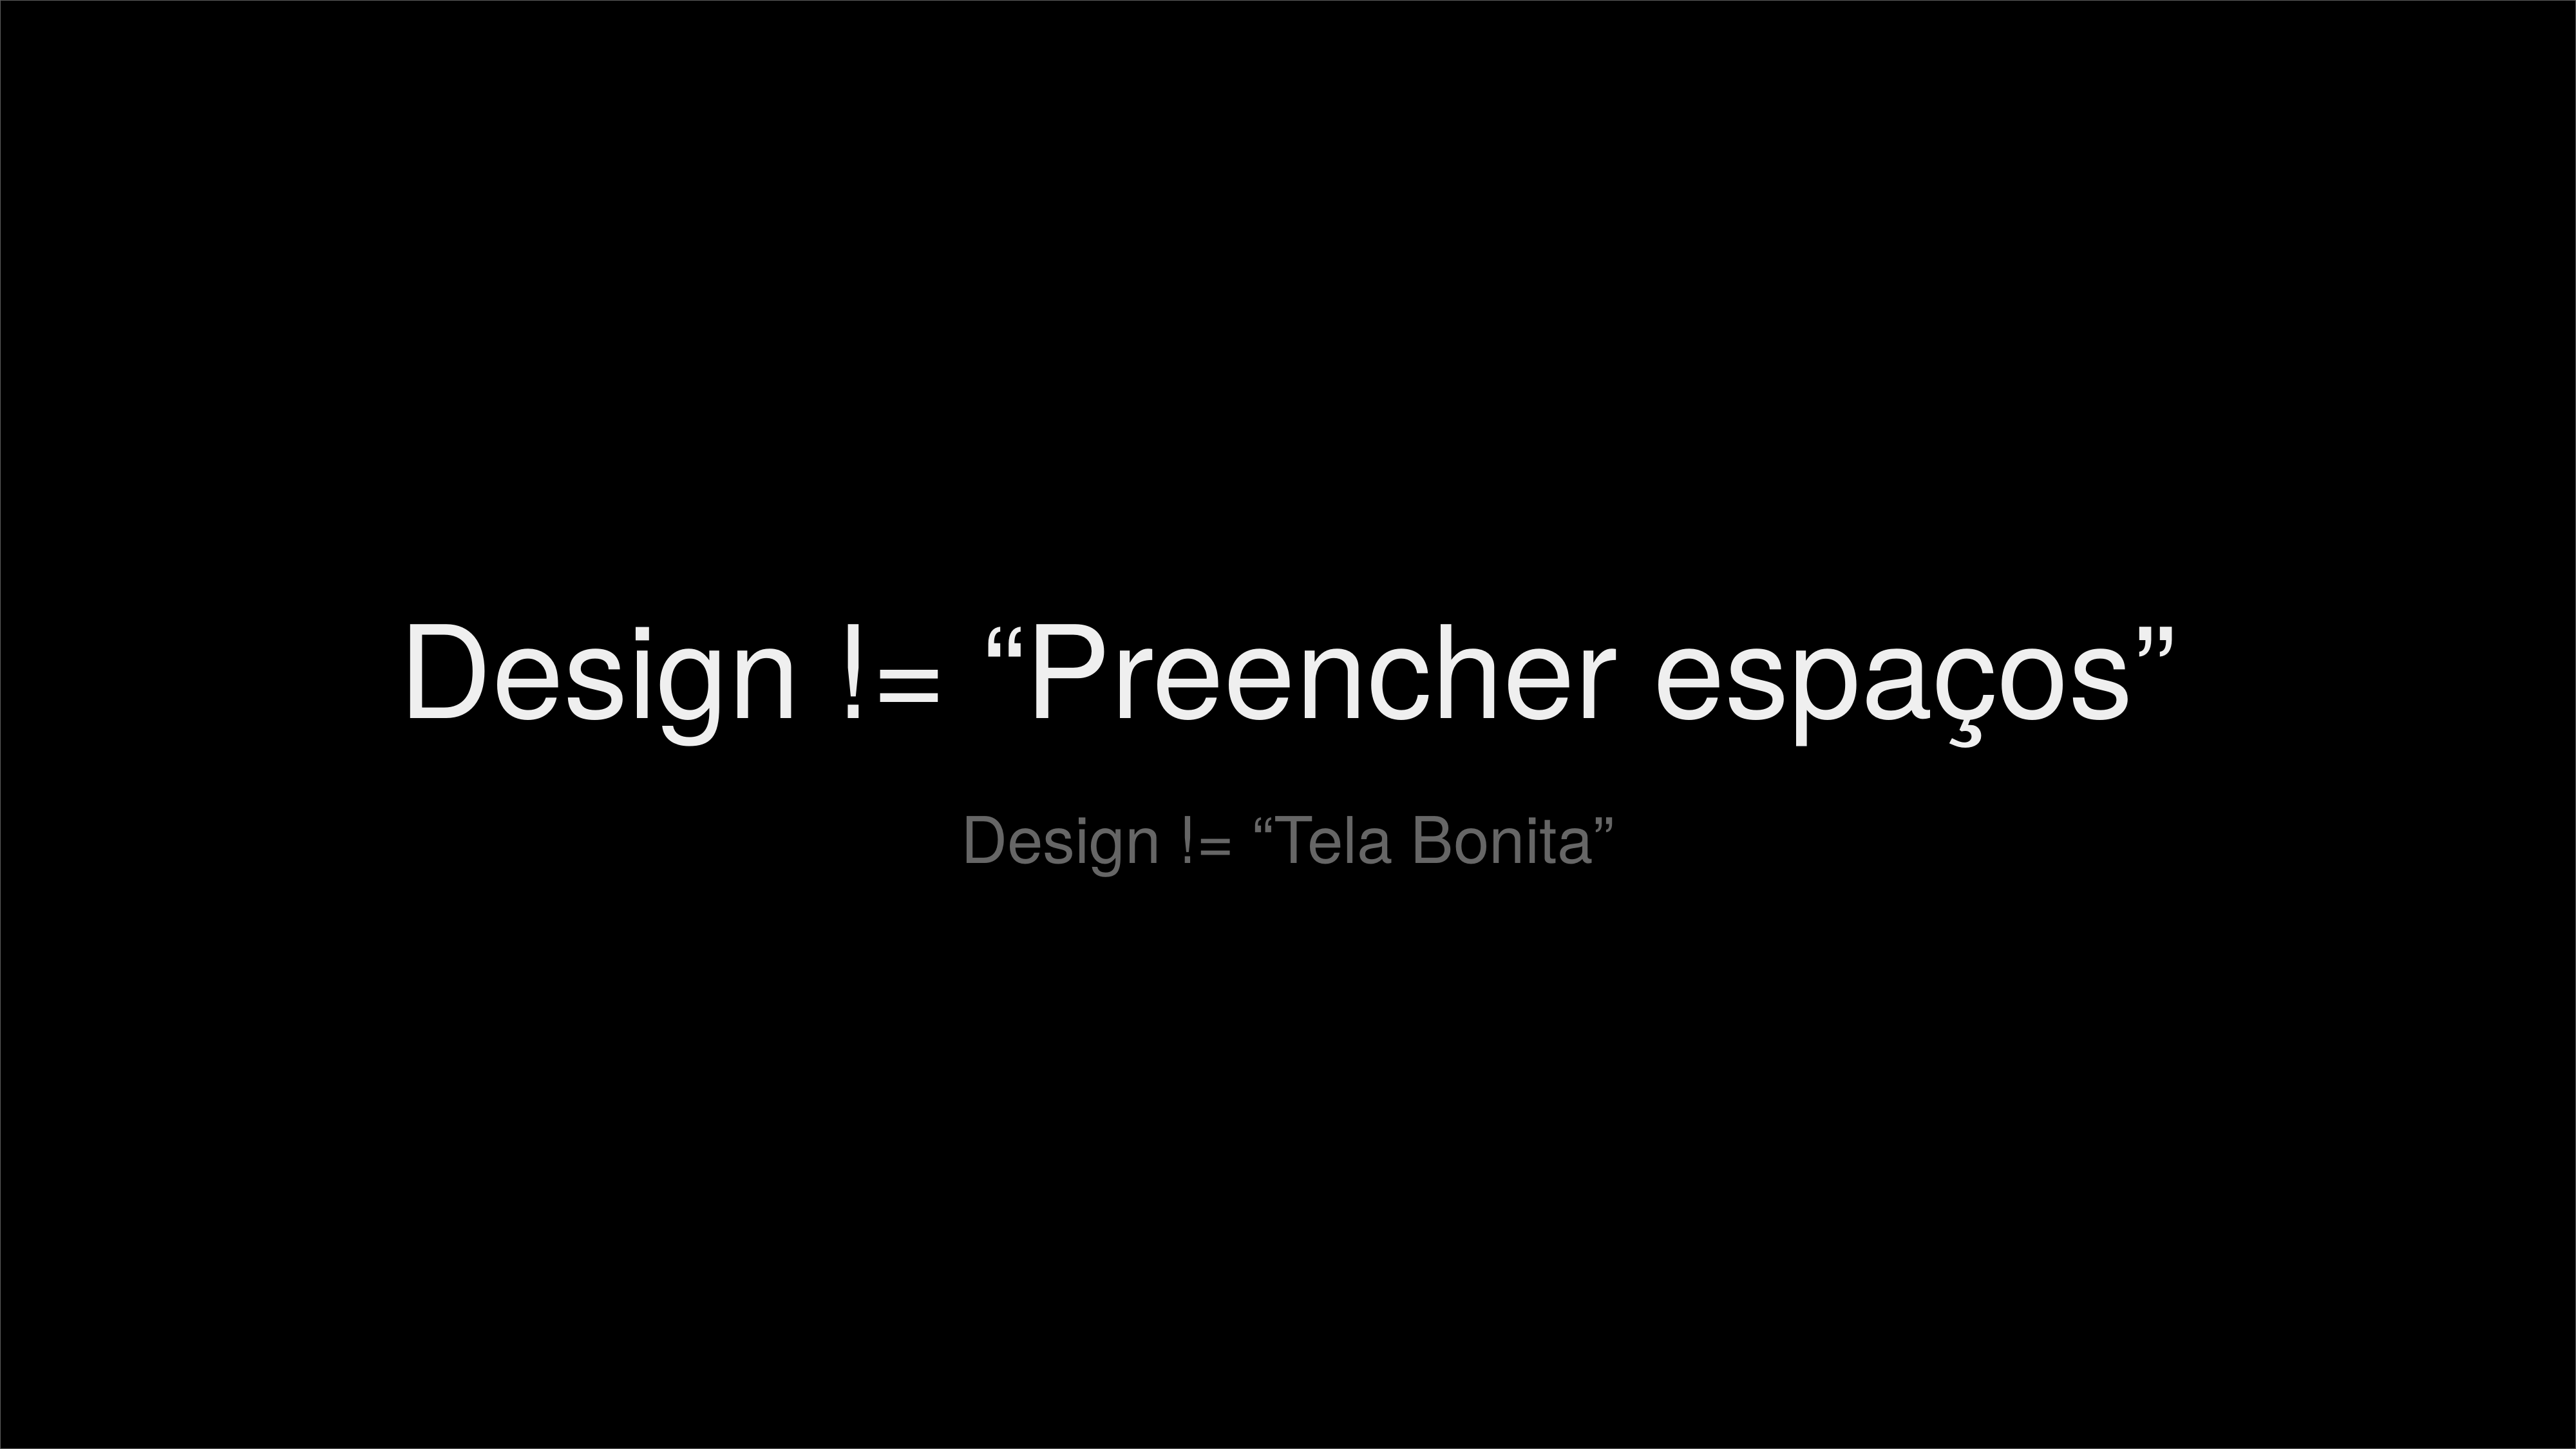

Nunca diga não par
Design != “Preencher espaços”
Design != “Tela Bonita”
Subtítulo detalhado